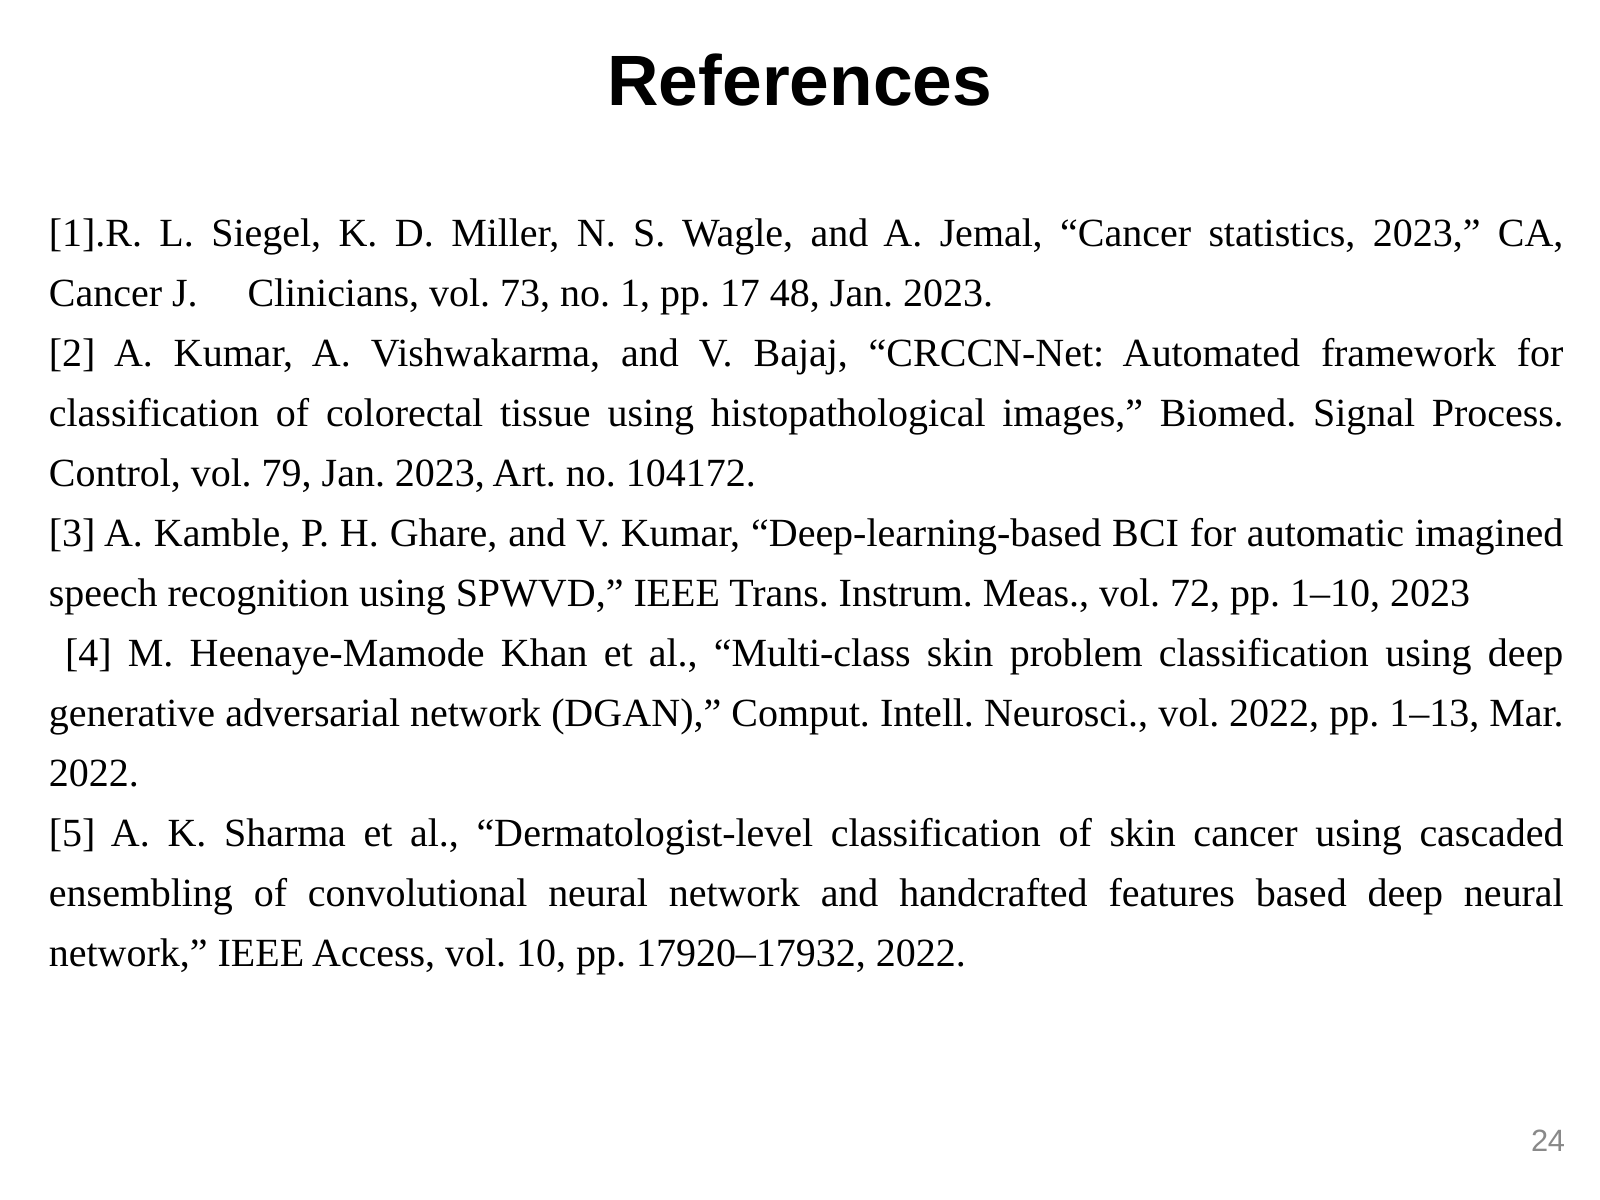

References

[1].R. L. Siegel, K. D. Miller, N. S. Wagle, and A. Jemal, “Cancer statistics, 2023,” CA, Cancer J.     Clinicians, vol. 73, no. 1, pp. 17 48, Jan. 2023.
[2] A. Kumar, A. Vishwakarma, and V. Bajaj, “CRCCN-Net: Automated framework for classification of colorectal tissue using histopathological images,” Biomed. Signal Process. Control, vol. 79, Jan. 2023, Art. no. 104172.
[3] A. Kamble, P. H. Ghare, and V. Kumar, “Deep-learning-based BCI for automatic imagined speech recognition using SPWVD,” IEEE Trans. Instrum. Meas., vol. 72, pp. 1–10, 2023
 [4] M. Heenaye-Mamode Khan et al., “Multi-class skin problem classification using deep generative adversarial network (DGAN),” Comput. Intell. Neurosci., vol. 2022, pp. 1–13, Mar. 2022.
[5] A. K. Sharma et al., “Dermatologist-level classification of skin cancer using cascaded ensembling of convolutional neural network and handcrafted features based deep neural network,” IEEE Access, vol. 10, pp. 17920–17932, 2022.

24